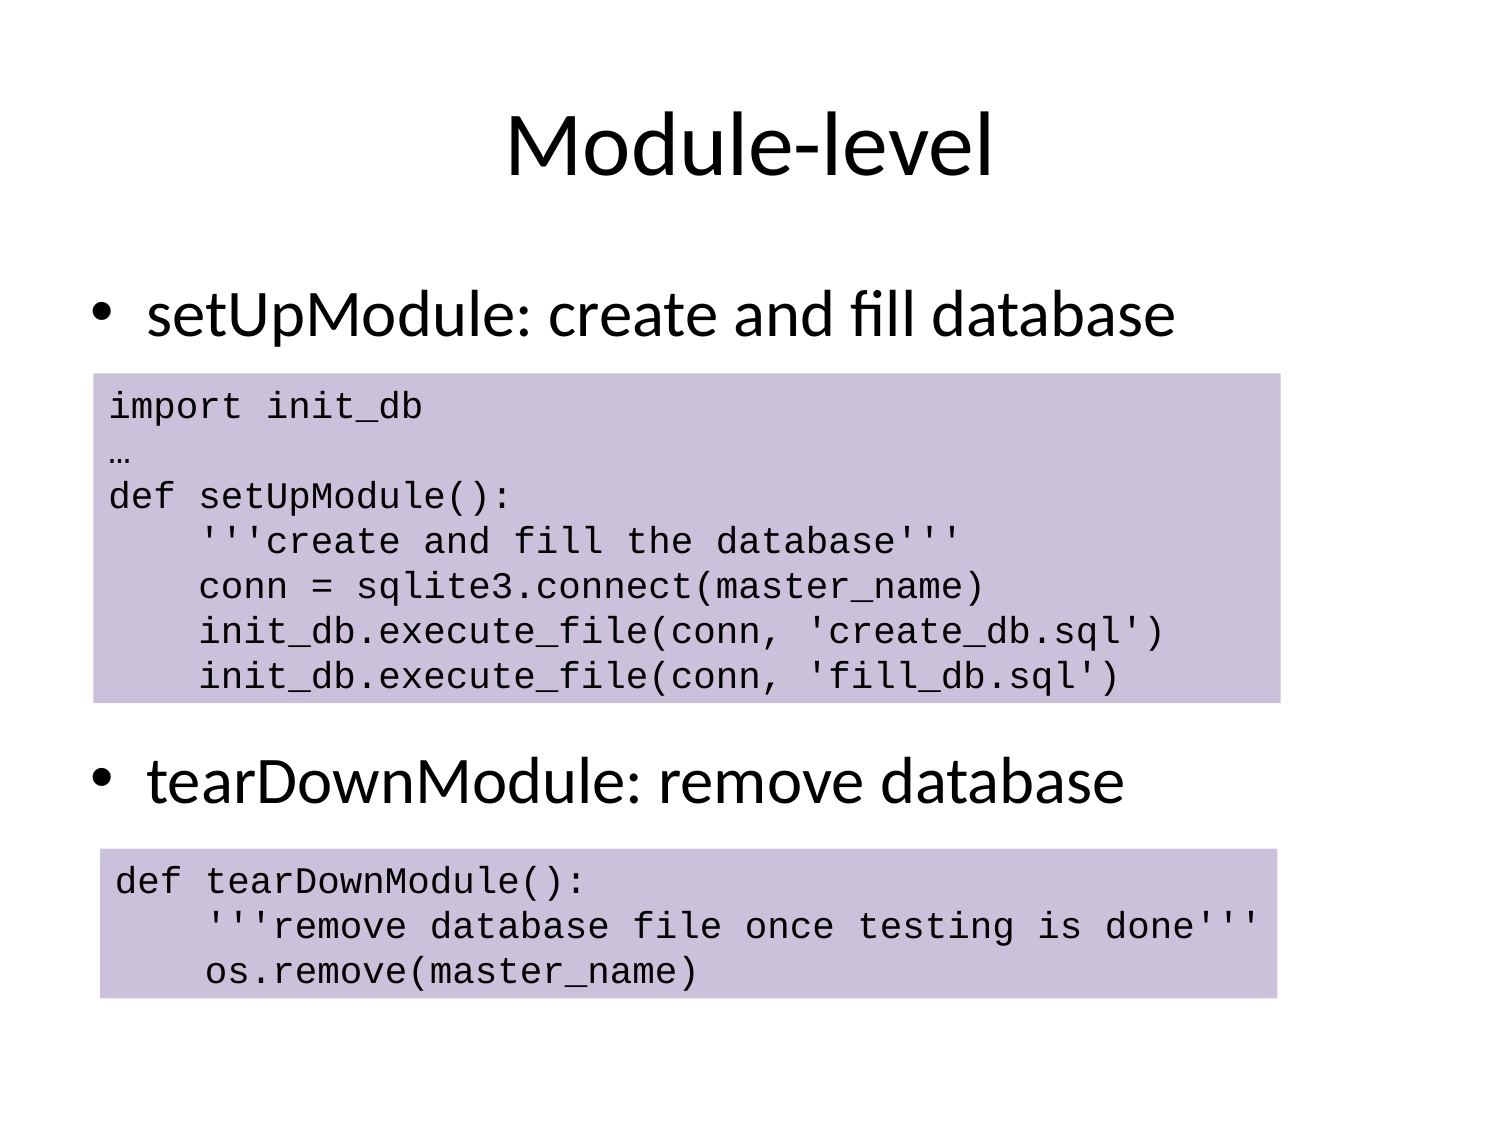

# Module-level
setUpModule: create and fill database

tearDownModule: remove database
import init_db
…
def setUpModule():
    '''create and fill the database'''
    conn = sqlite3.connect(master_name)
    init_db.execute_file(conn, 'create_db.sql')
    init_db.execute_file(conn, 'fill_db.sql')
def tearDownModule():
    '''remove database file once testing is done'''
    os.remove(master_name)